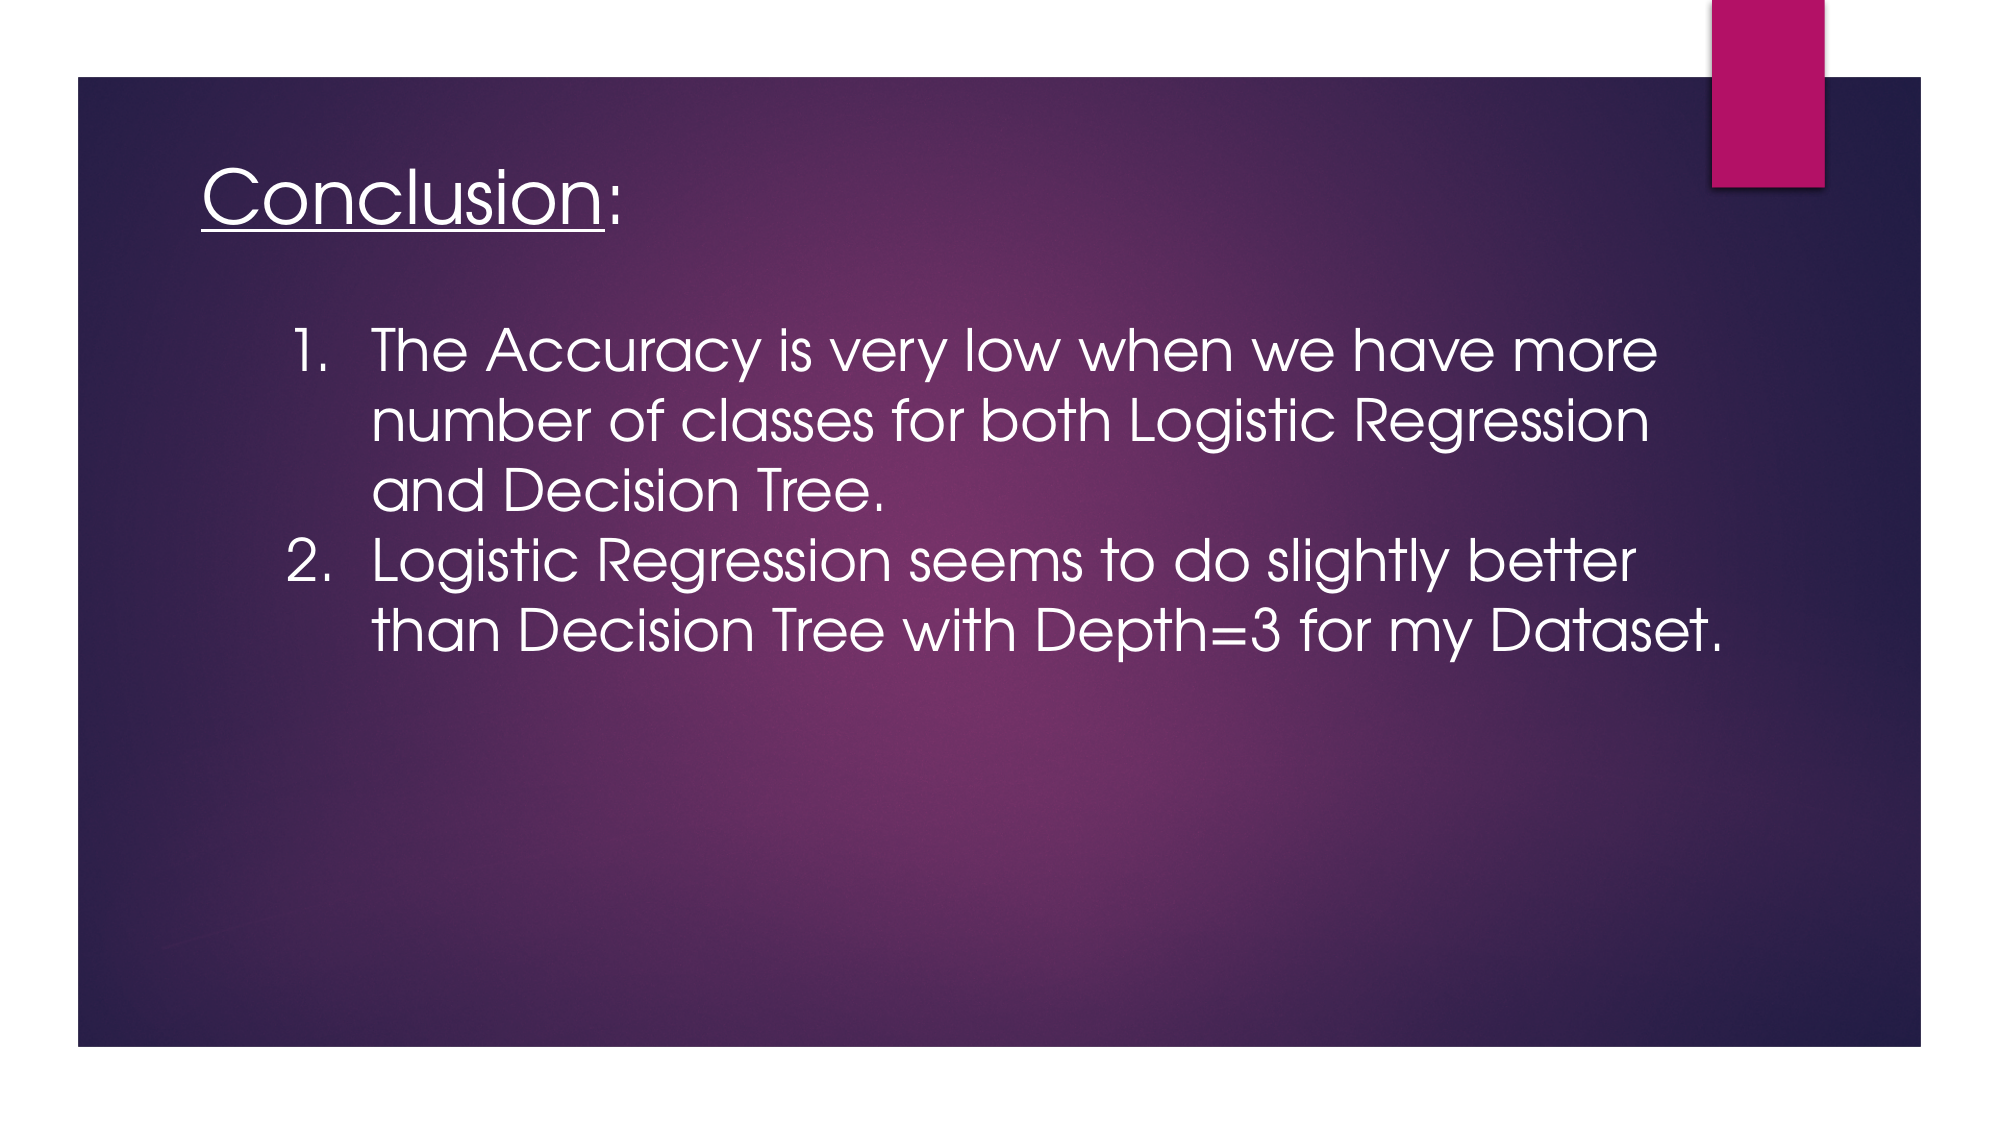

Conclusion:
The Accuracy is very low when we have more number of classes for both Logistic Regression and Decision Tree.
Logistic Regression seems to do slightly better than Decision Tree with Depth=3 for my Dataset.